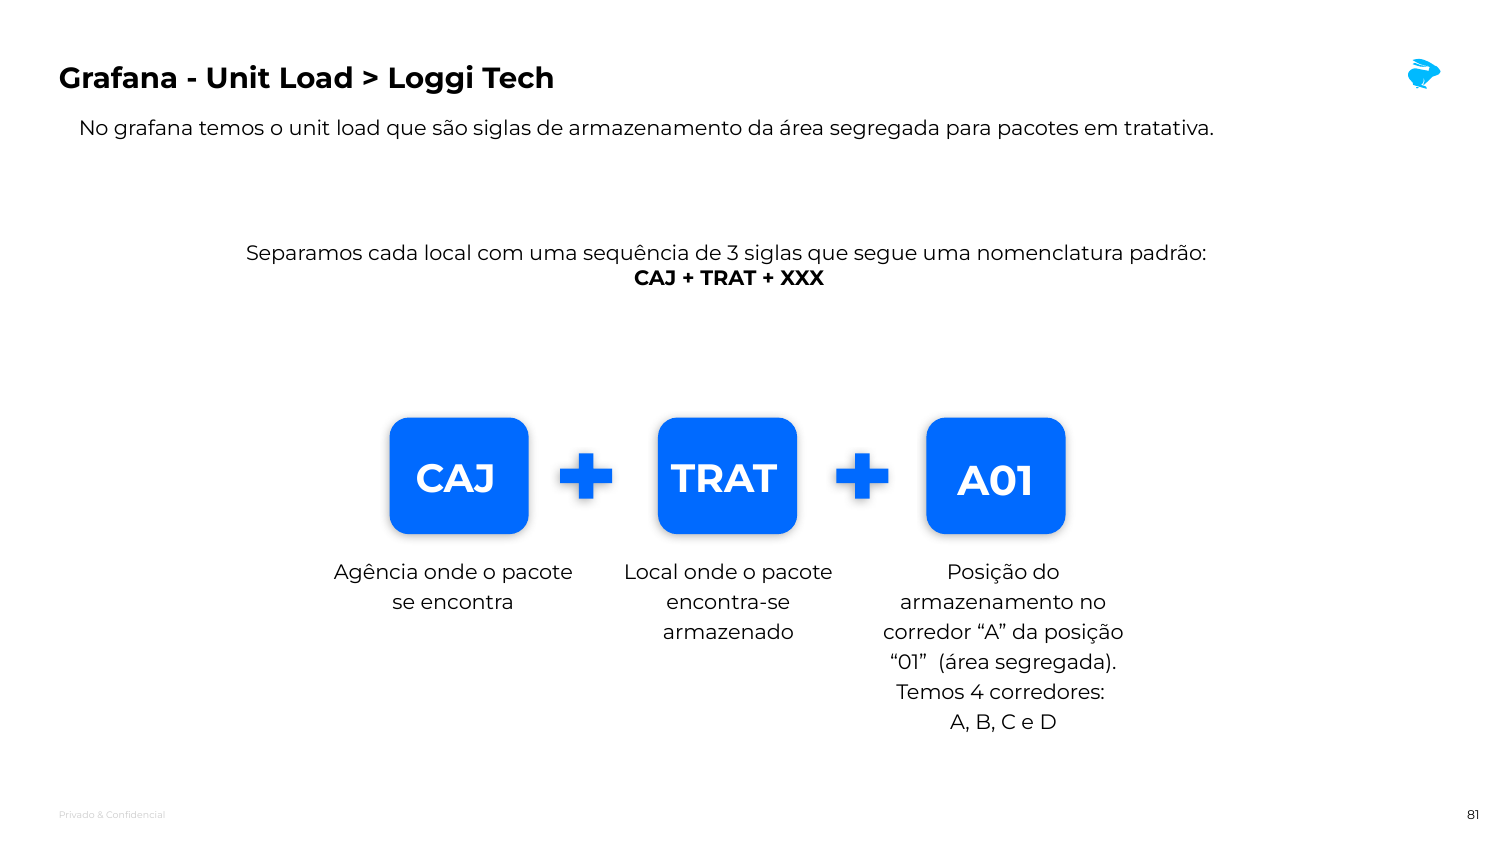

No grafana temos o unit load que são siglas de armazenamento da área segregada para pacotes em tratativa.

Separamos cada local com uma sequência de 3 siglas que segue uma nomenclatura padrão:
CAJ + TRAT + XXX

# Grafana - Unit Load > Loggi Tech

CAJ
TRAT
A01

Agência onde o pacote se encontra

Local onde o pacote encontra-se armazenado

Posição do armazenamento no corredor “A” da posição “01”  (área segregada). Temos 4 corredores:
A, B, C e D

81